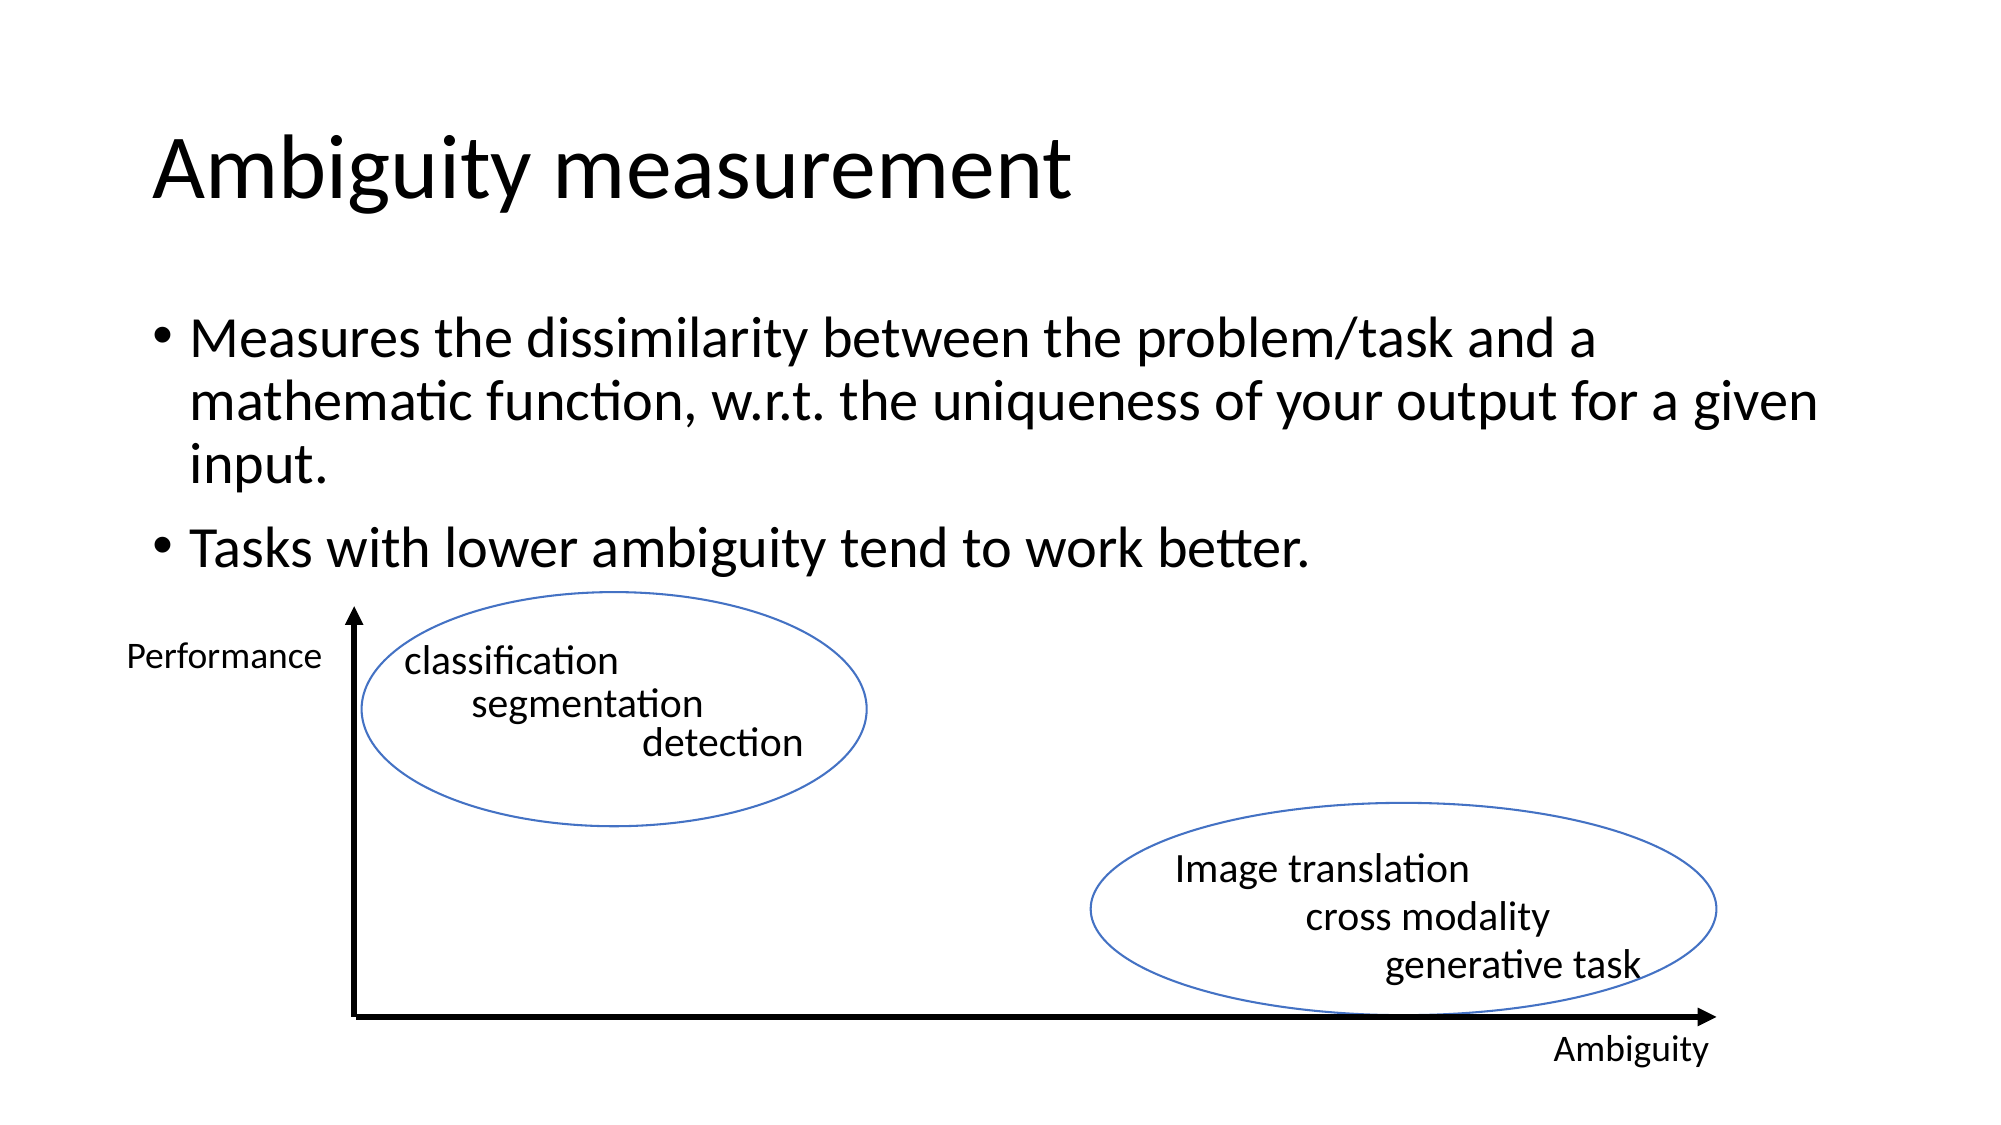

# Ambiguity measurement
Measures the dissimilarity between the problem/task and a mathematic function, w.r.t. the uniqueness of your output for a given input.
Tasks with lower ambiguity tend to work better.

Performance
classification
segmentation
detection

Image translation
cross modality
generative task
Ambiguity